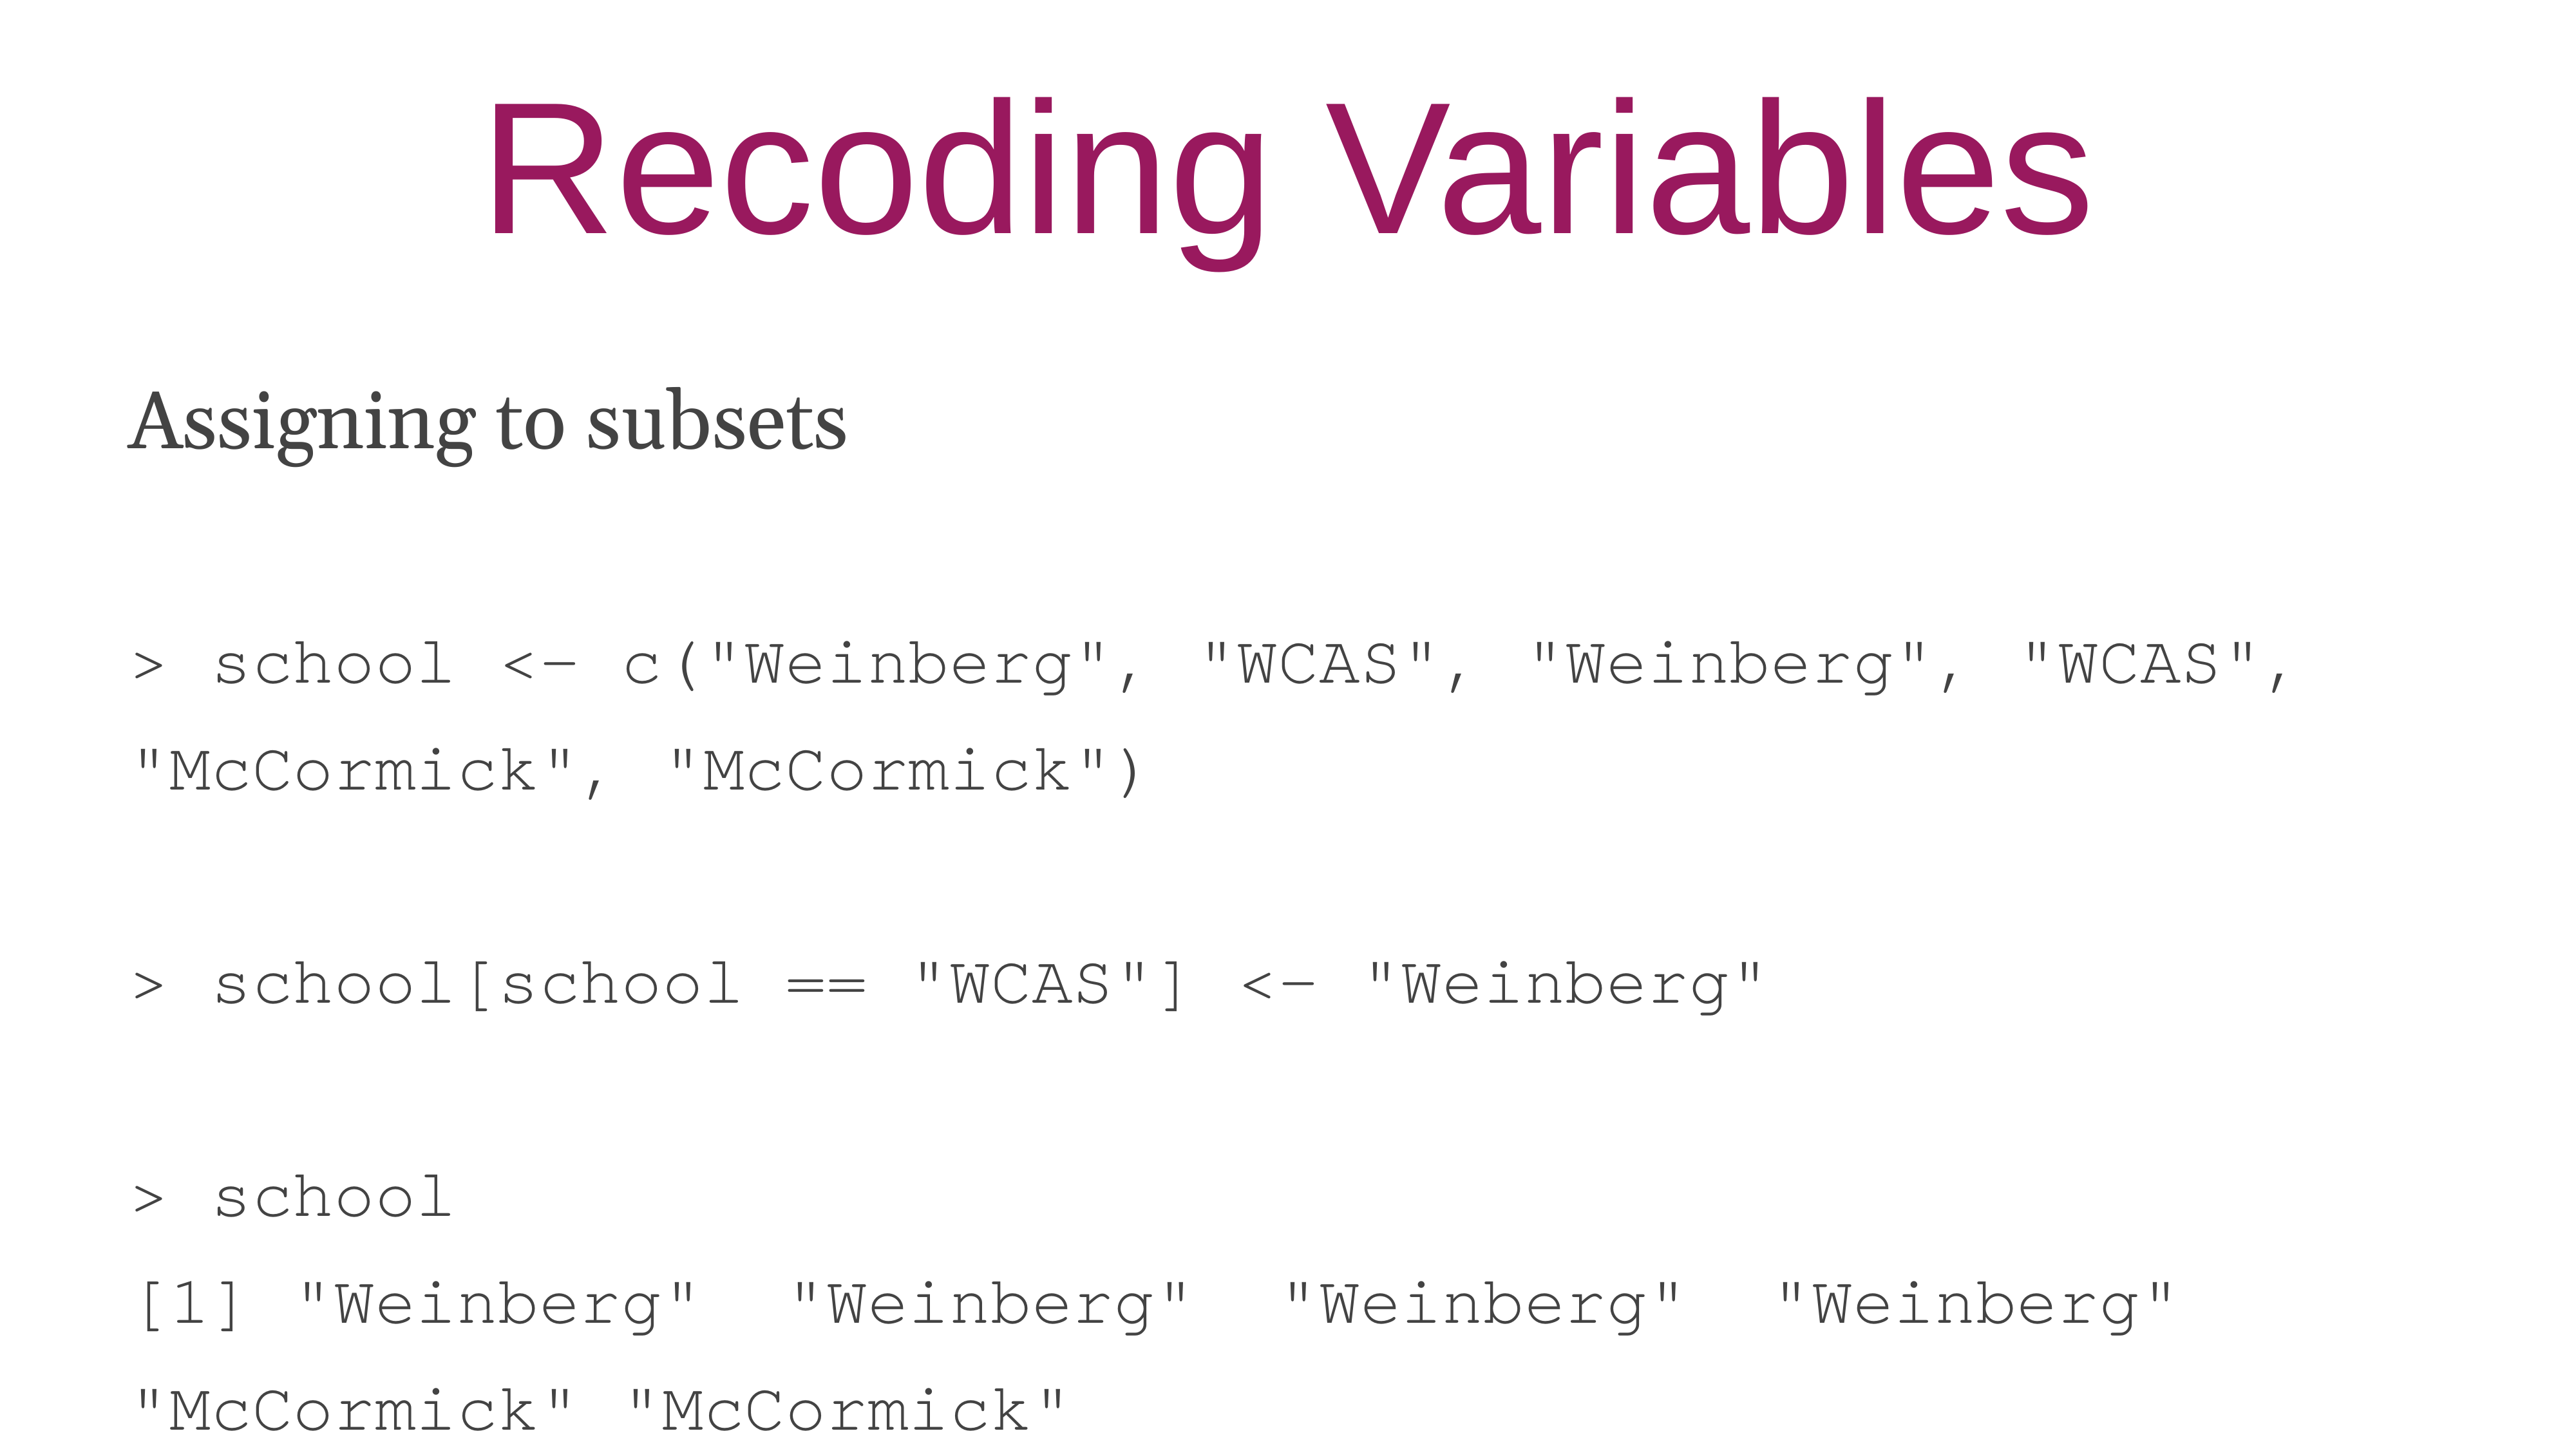

# Recoding Variables
Assigning to subsets

> school <- c("Weinberg", "WCAS", "Weinberg", "WCAS", "McCormick", "McCormick")

> school[school == "WCAS"] <- "Weinberg"

> school
[1] "Weinberg"  "Weinberg"  "Weinberg"  "Weinberg"  "McCormick" "McCormick"